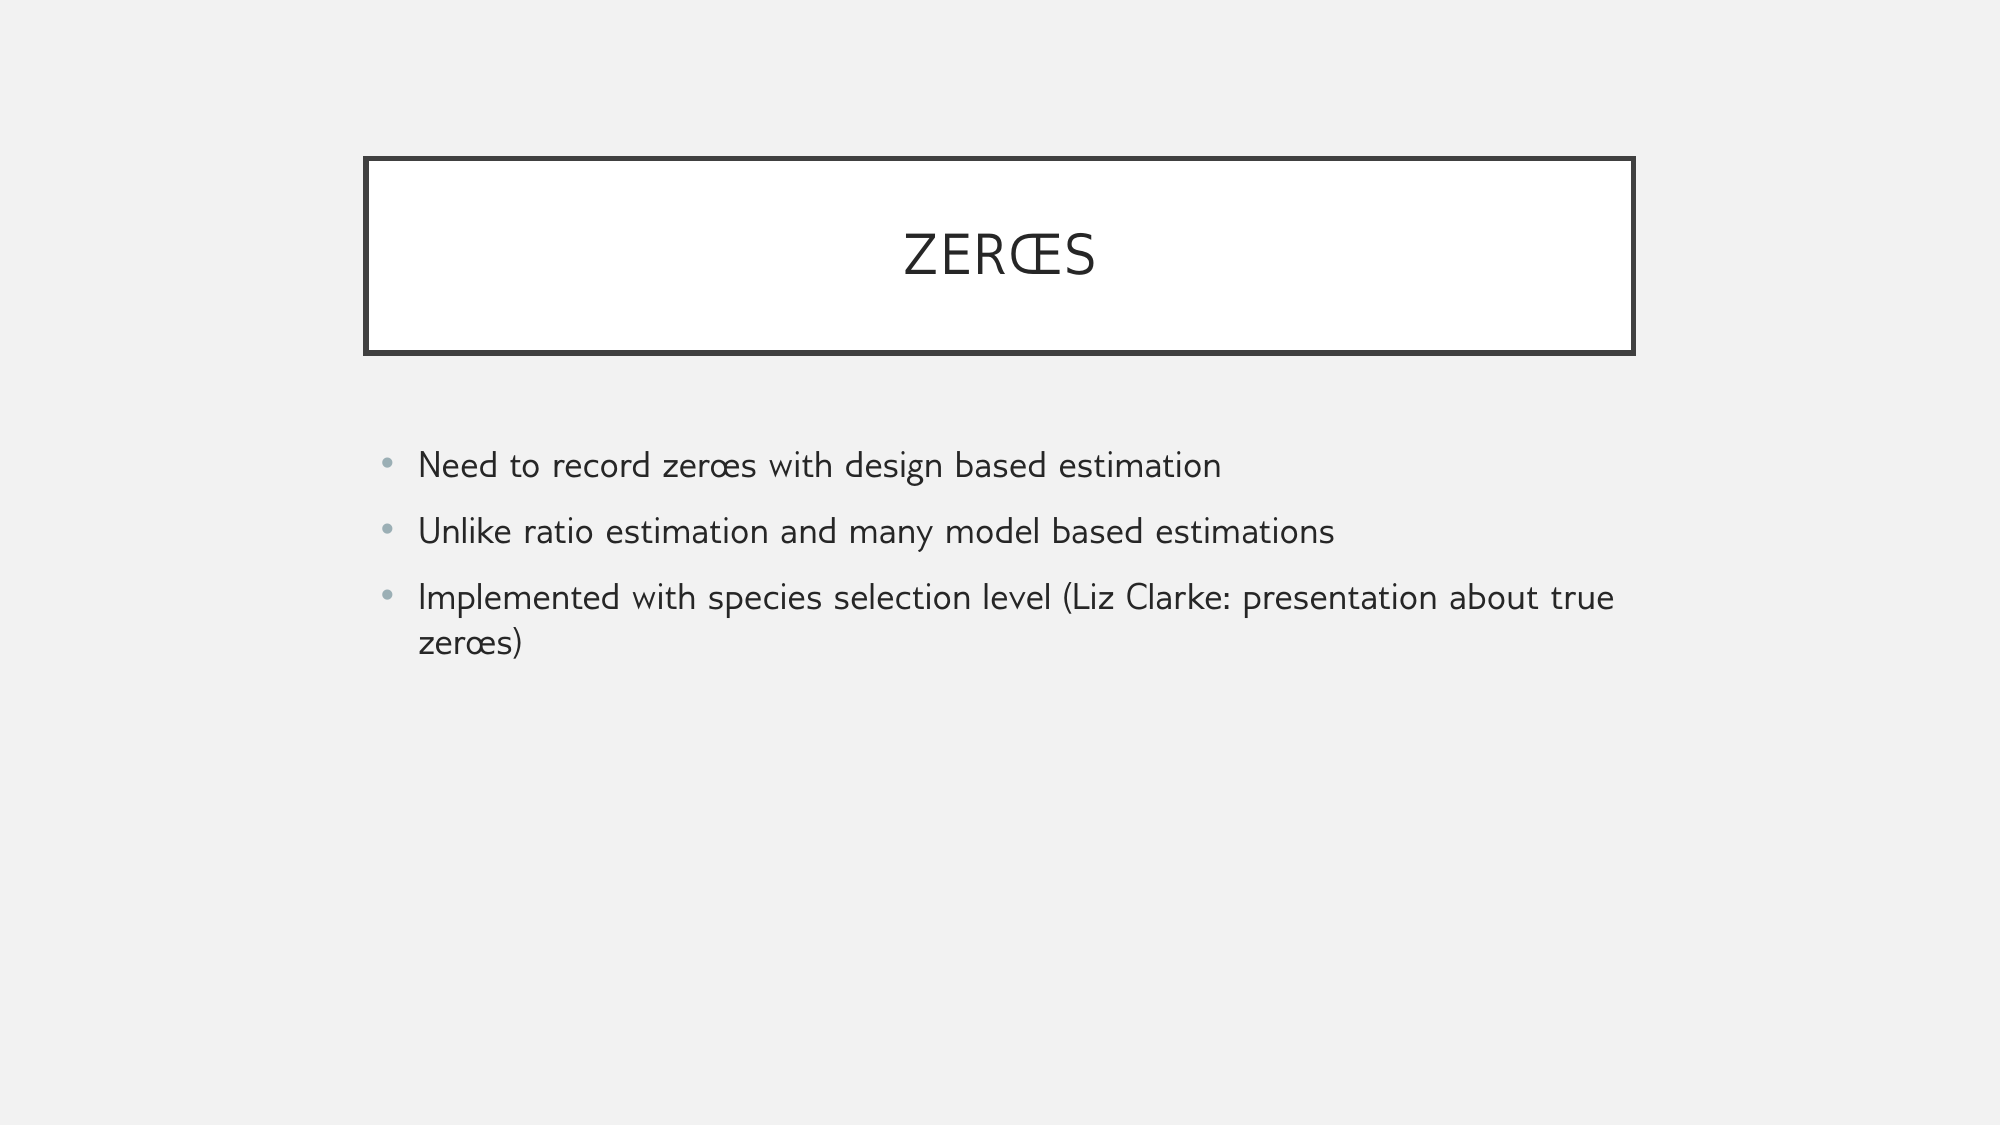

# ZEROES
Need to record zeroes with design based estimation
Unlike ratio estimation and many model based estimations
Implemented with species selection level (Liz Clarke: presentation about true zeroes)